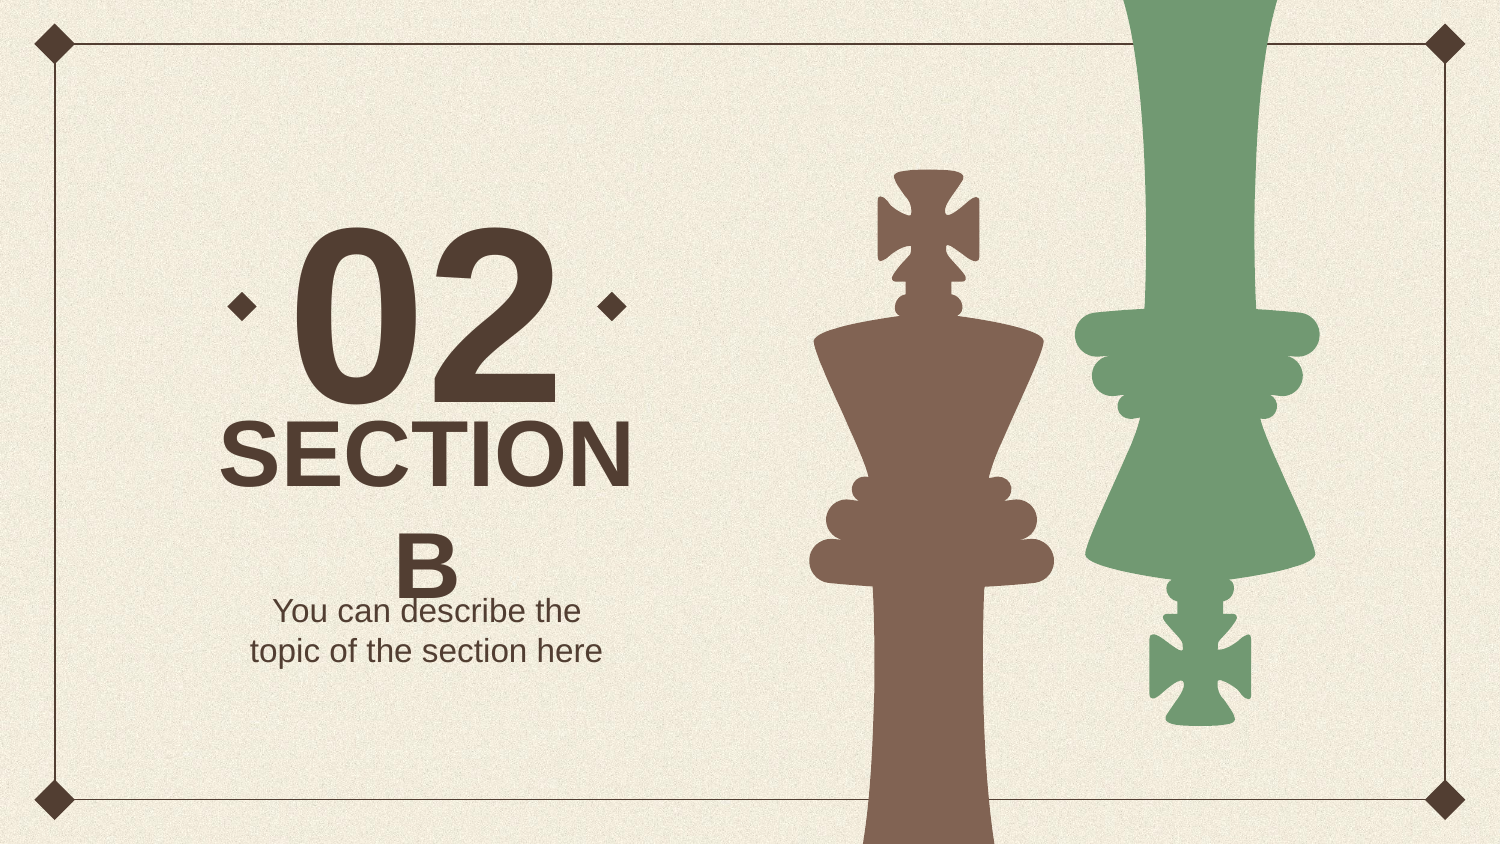

02

# SECTION B
You can describe the topic of the section here